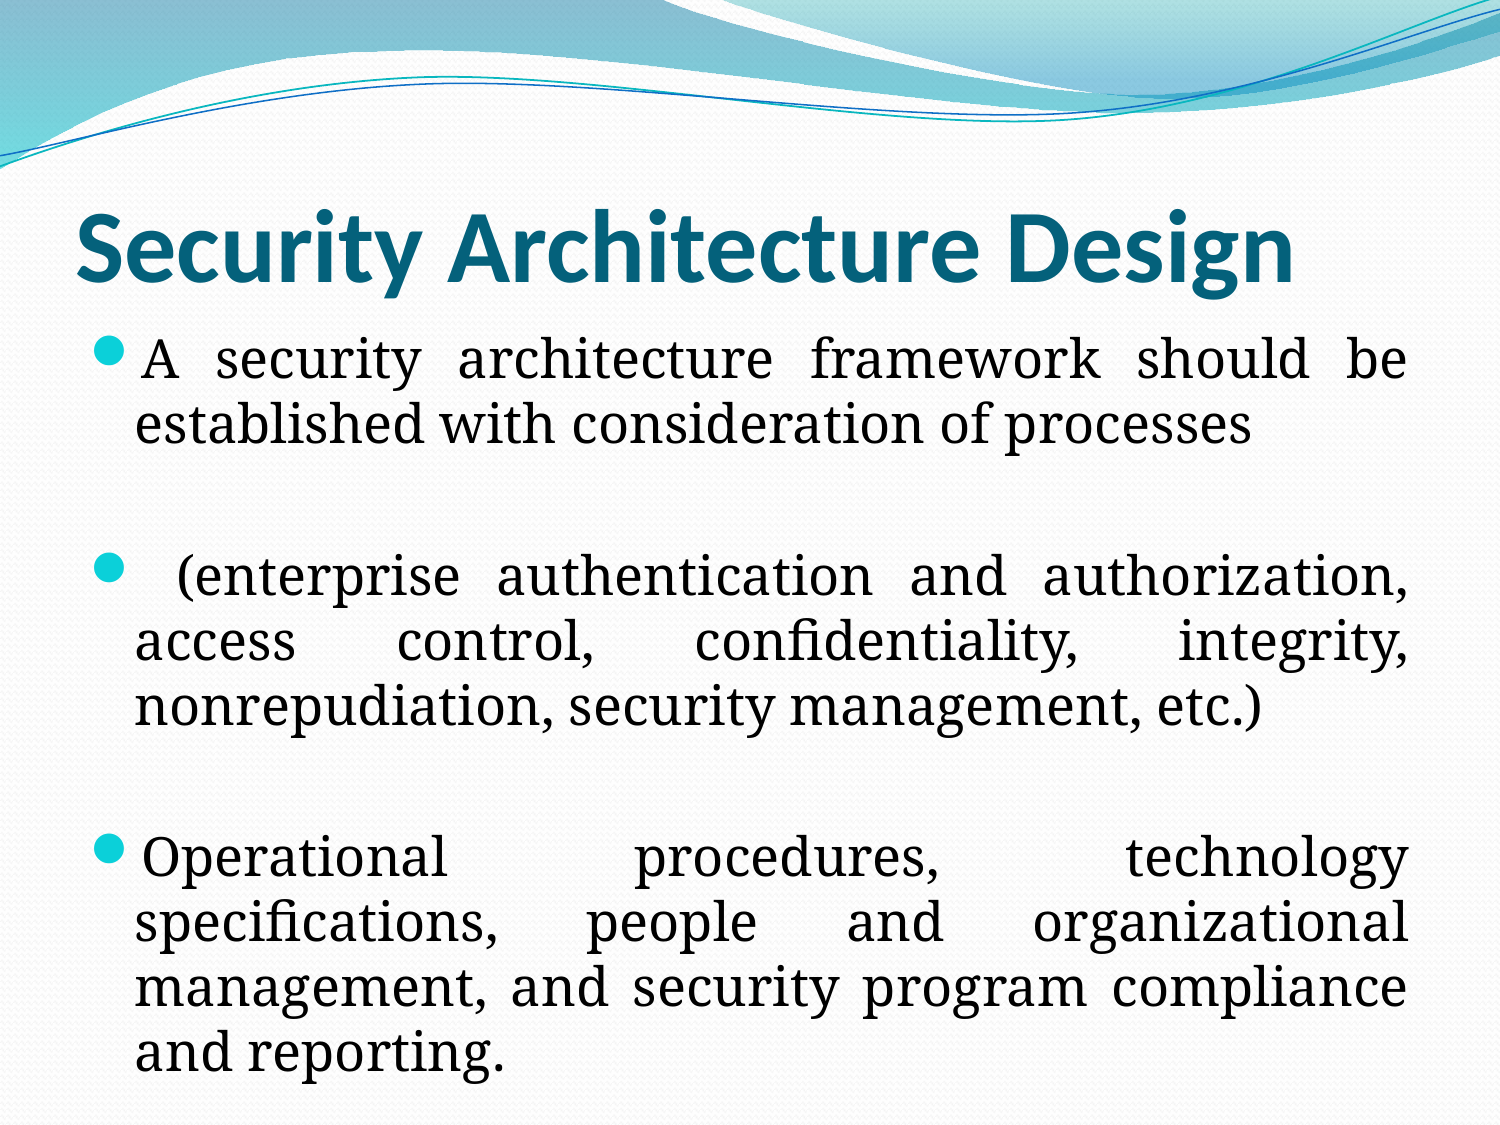

# Security Architecture Design
A security architecture framework should be established with consideration of processes

 (enterprise authentication and authorization, access control, confidentiality, integrity, nonrepudiation, security management, etc.)

Operational procedures, technology specifications, people and organizational management, and security program compliance and reporting.